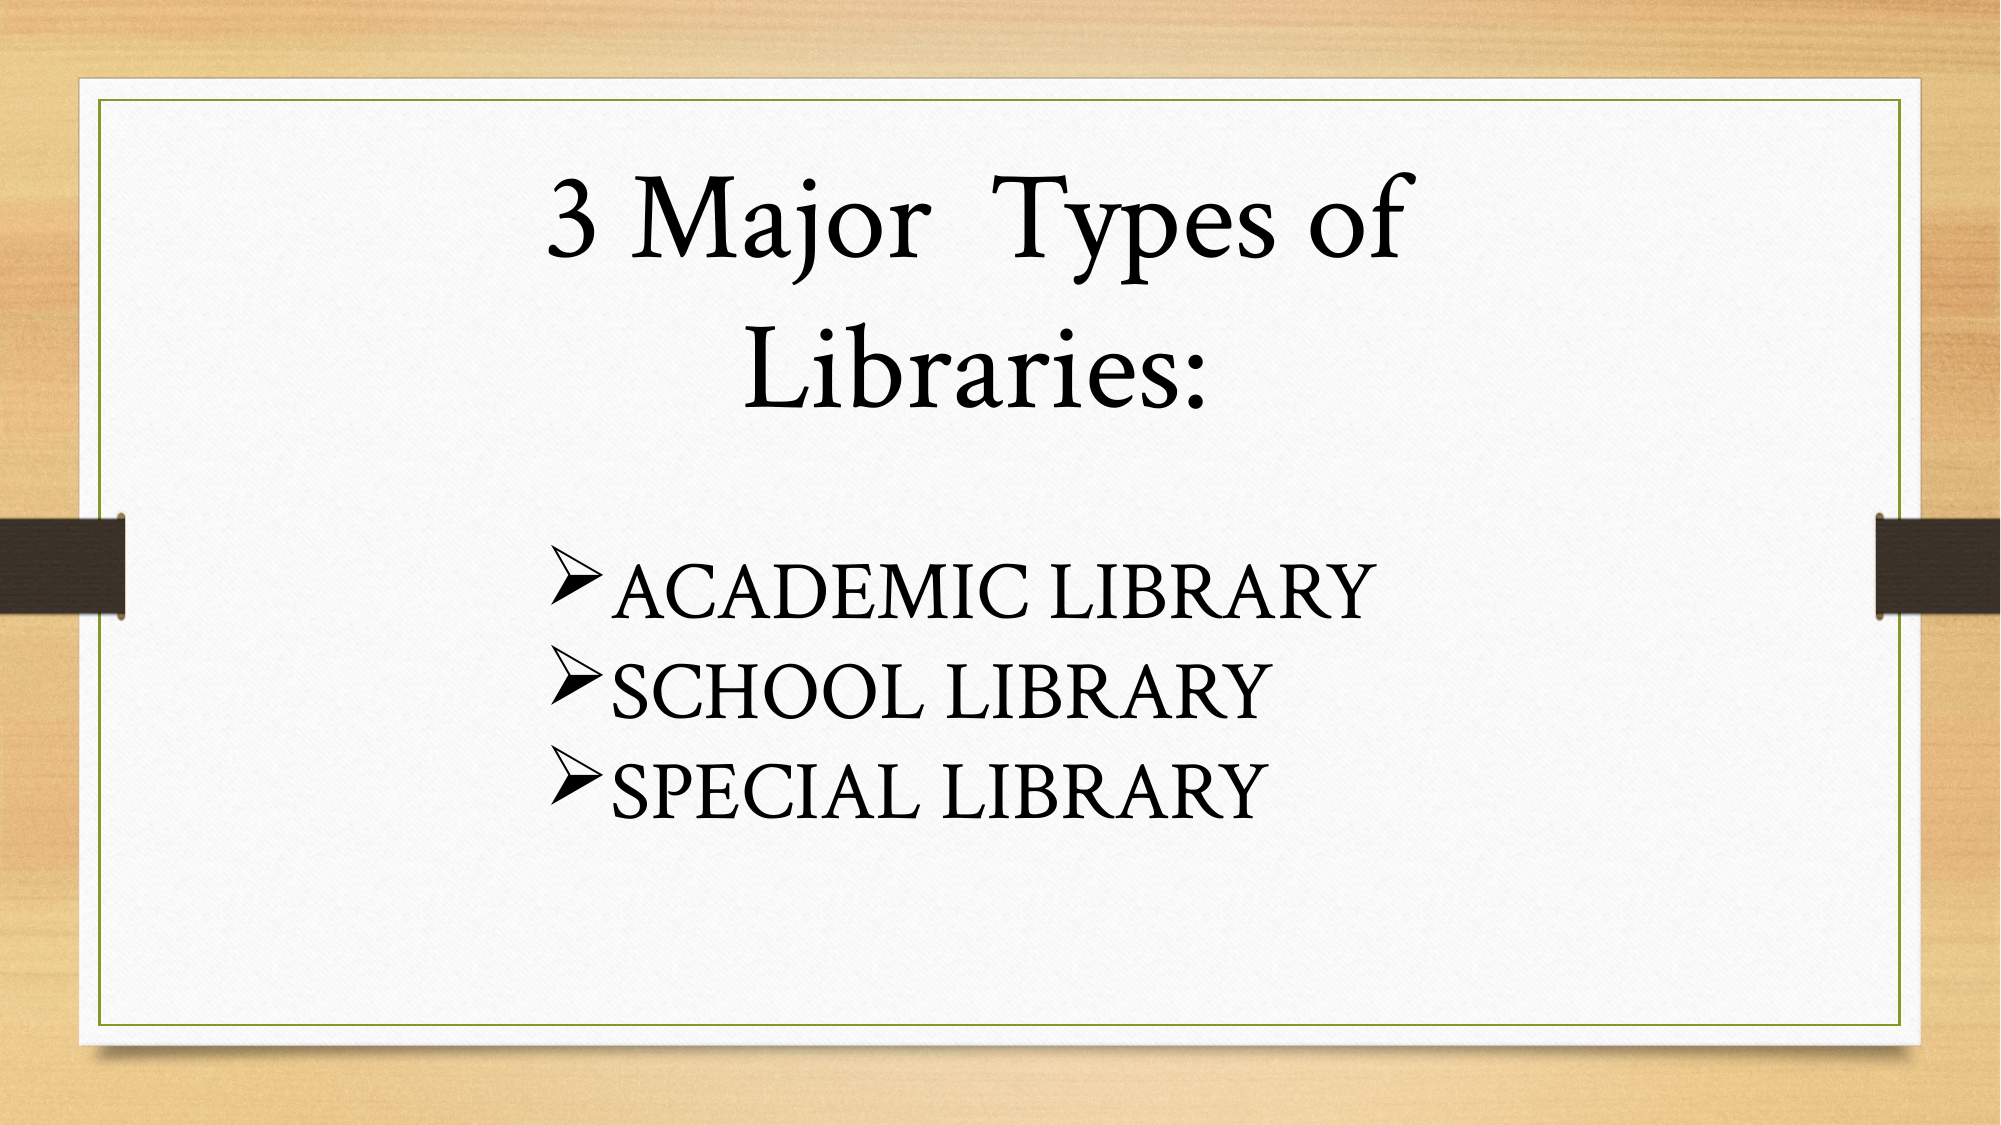

3 Major  Types of Libraries:
ACADEMIC LIBRARY
SCHOOL LIBRARY
SPECIAL LIBRARY